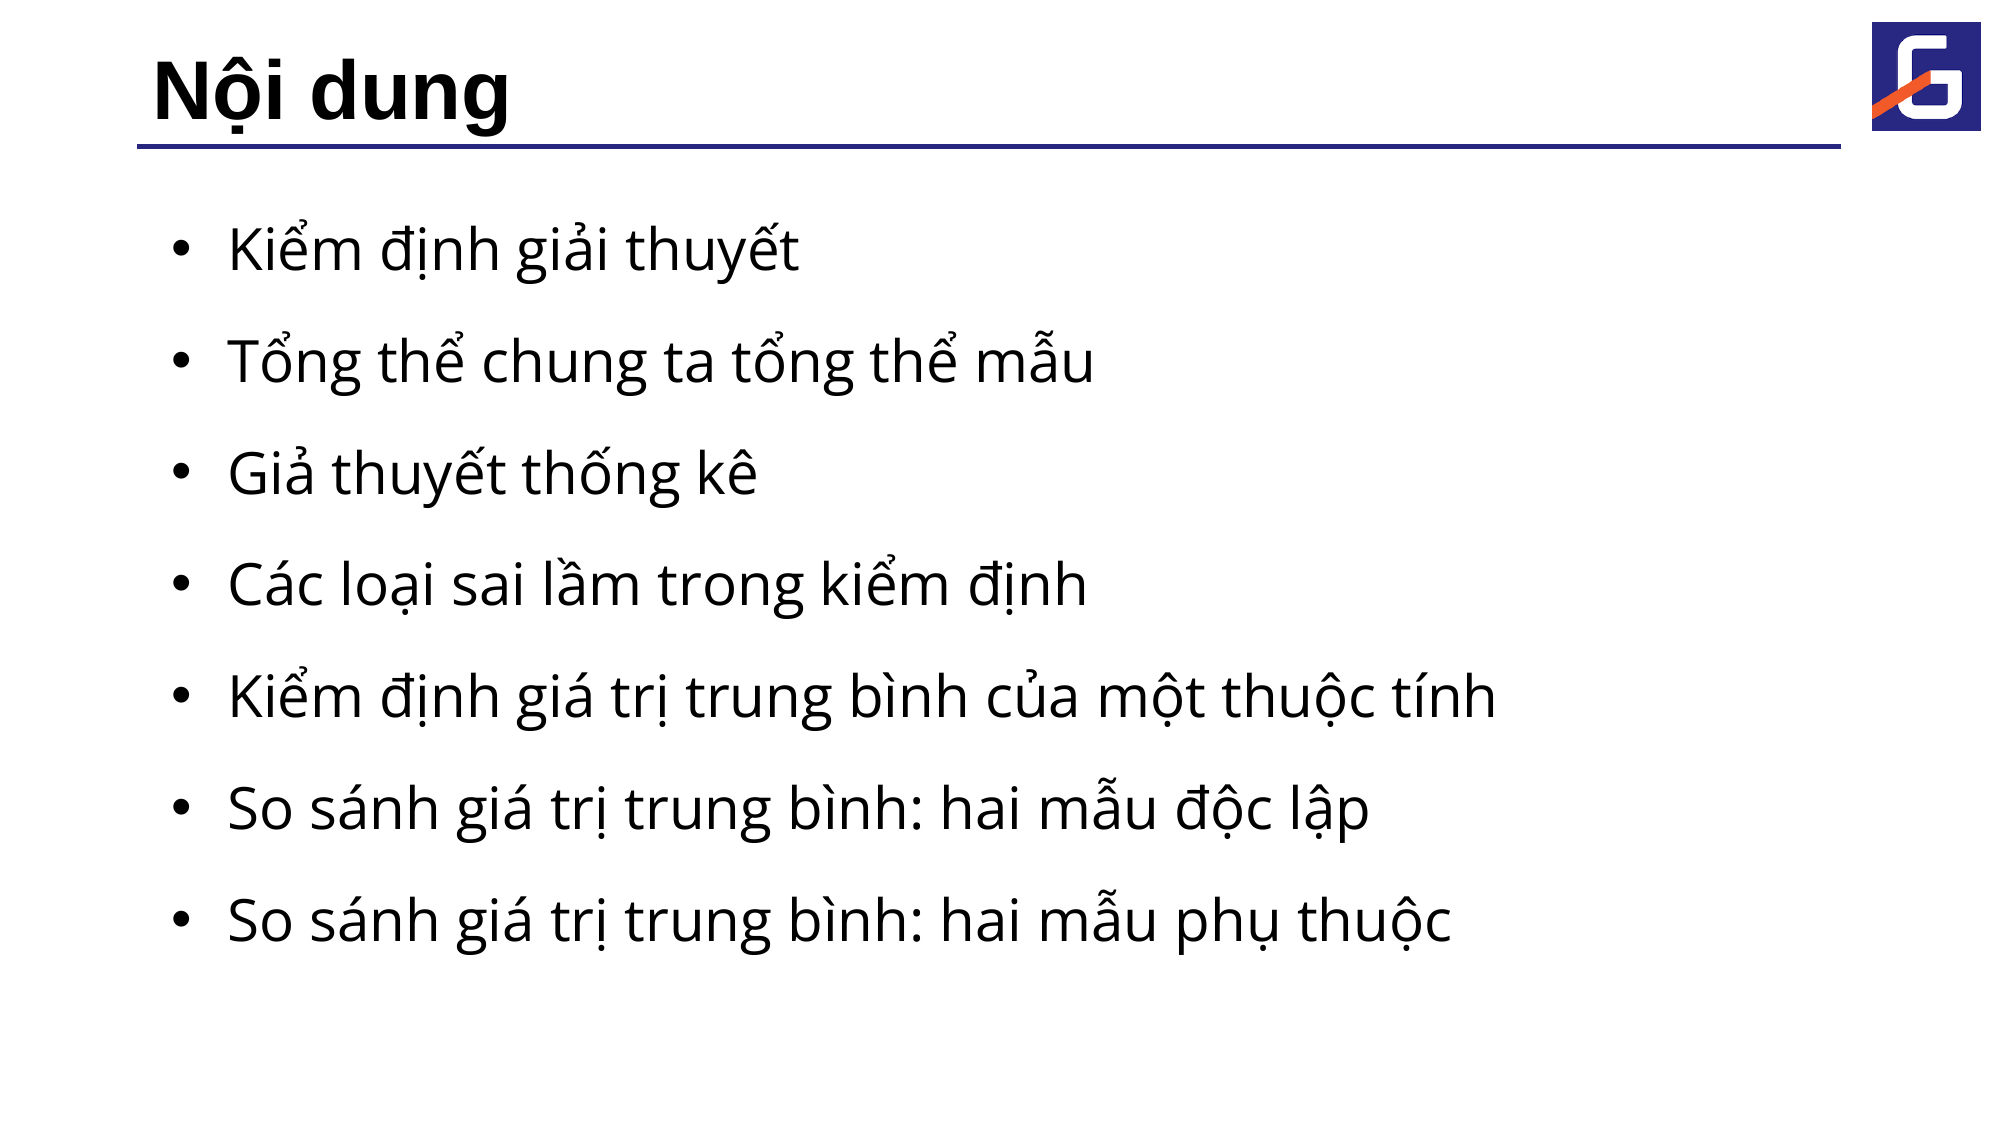

# Nội dung
Kiểm định giải thuyết
Tổng thể chung ta tổng thể mẫu
Giả thuyết thống kê
Các loại sai lầm trong kiểm định
Kiểm định giá trị trung bình của một thuộc tính
So sánh giá trị trung bình: hai mẫu độc lập
So sánh giá trị trung bình: hai mẫu phụ thuộc